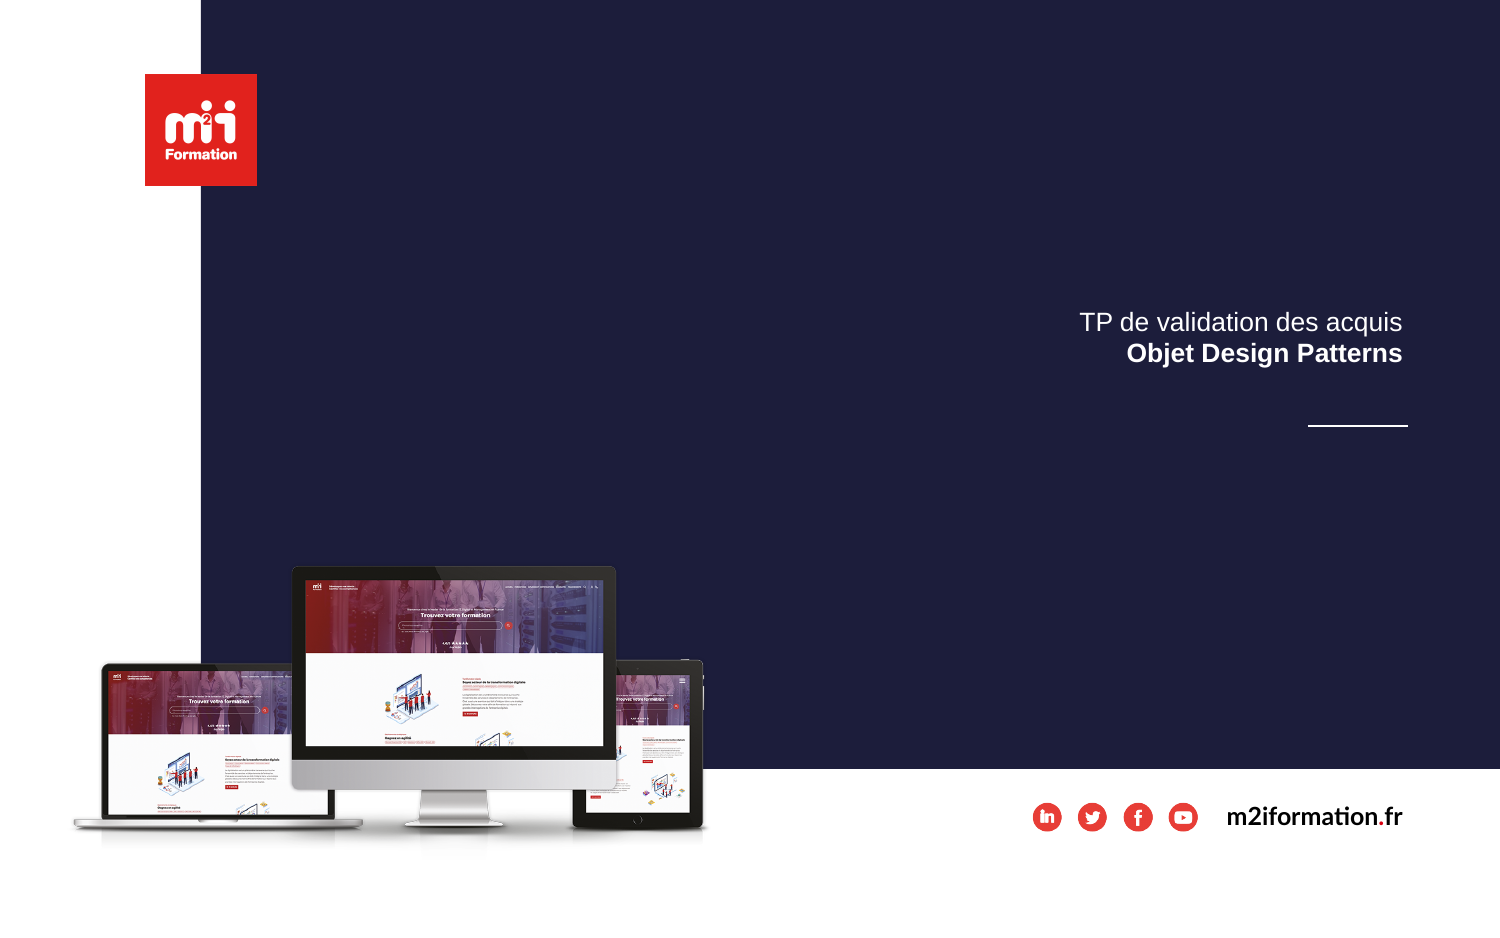

# TP de validation des acquis
Objet Design Patterns